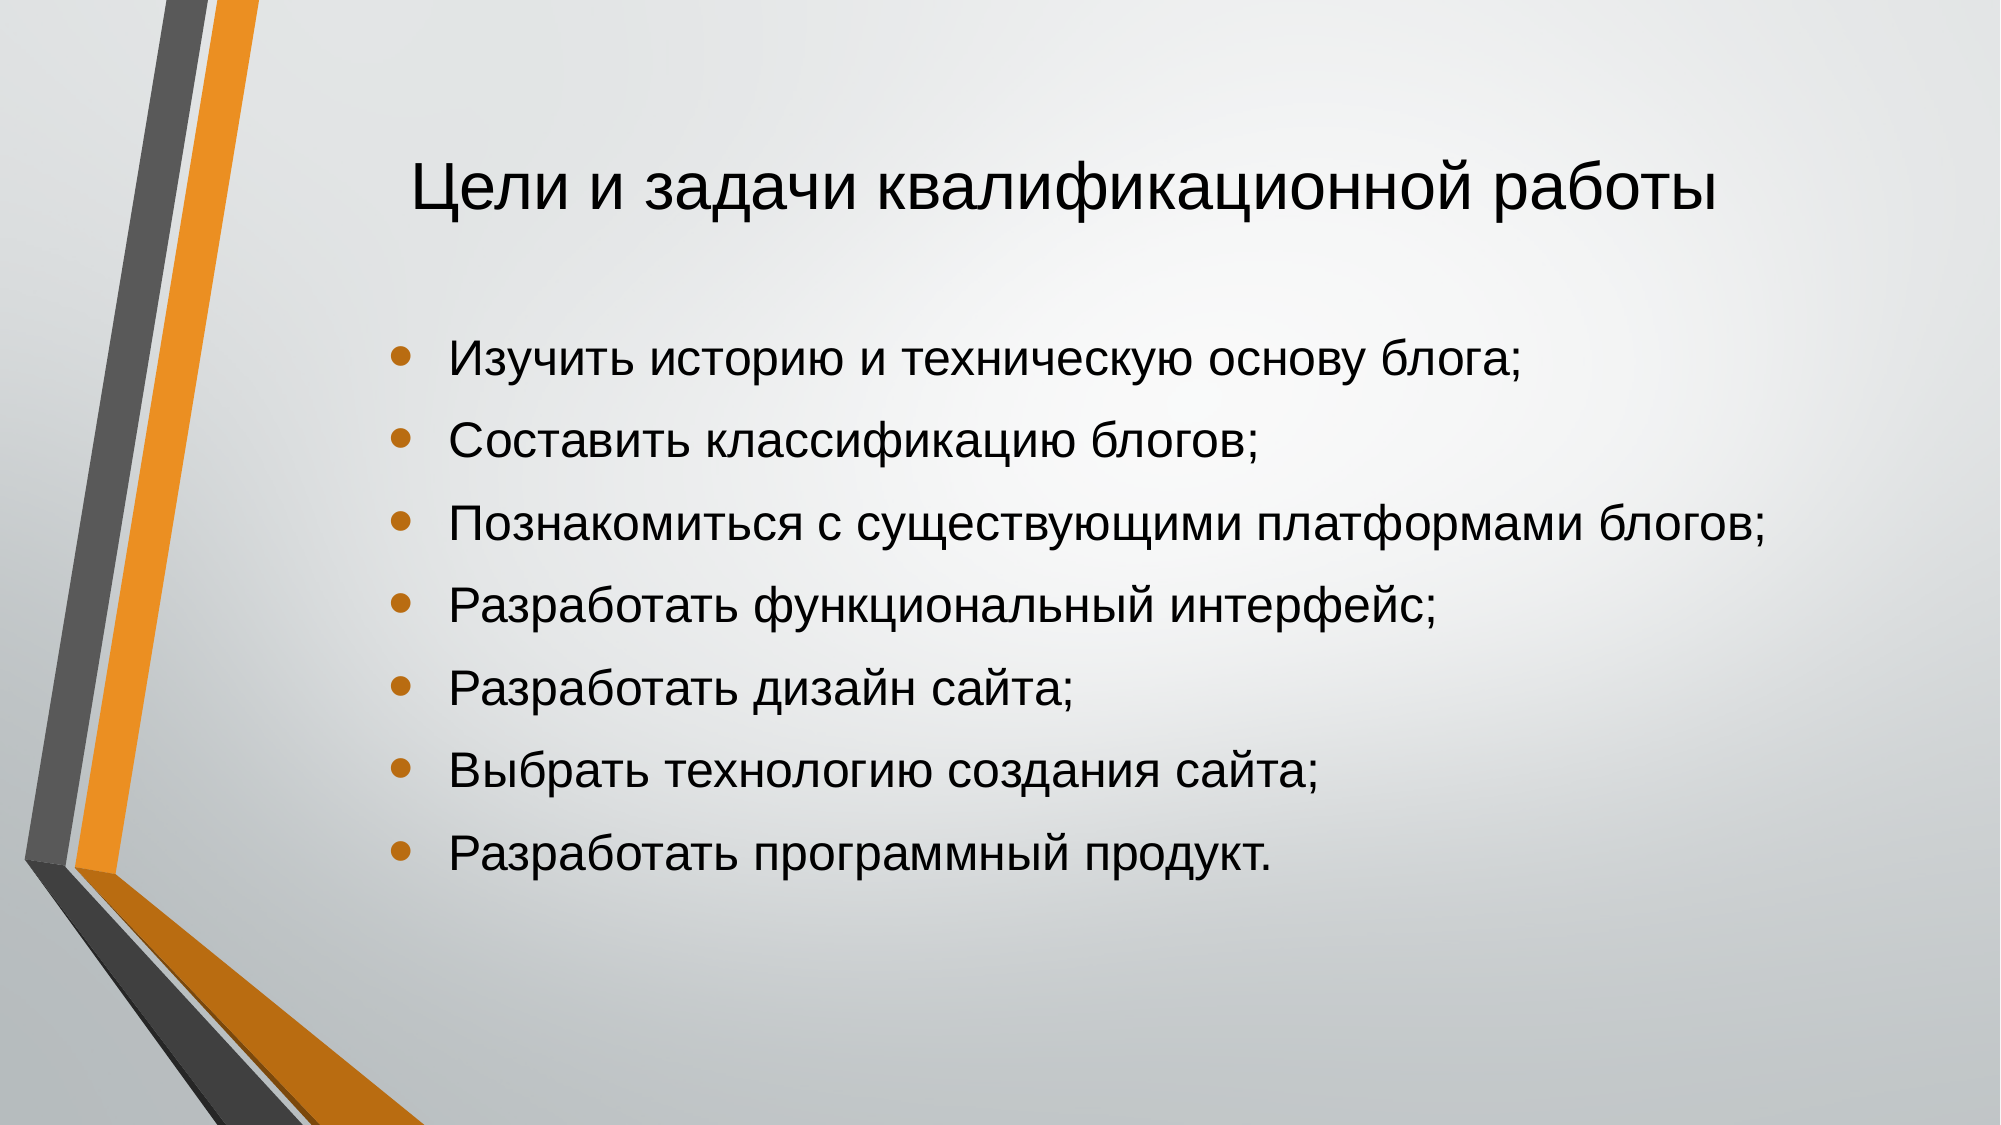

# Цели и задачи квалификационной работы
 Изучить историю и техническую основу блога;
 Составить классификацию блогов;
 Познакомиться с существующими платформами блогов;
 Разработать функциональный интерфейс;
 Разработать дизайн сайта;
 Выбрать технологию создания сайта;
 Разработать программный продукт.